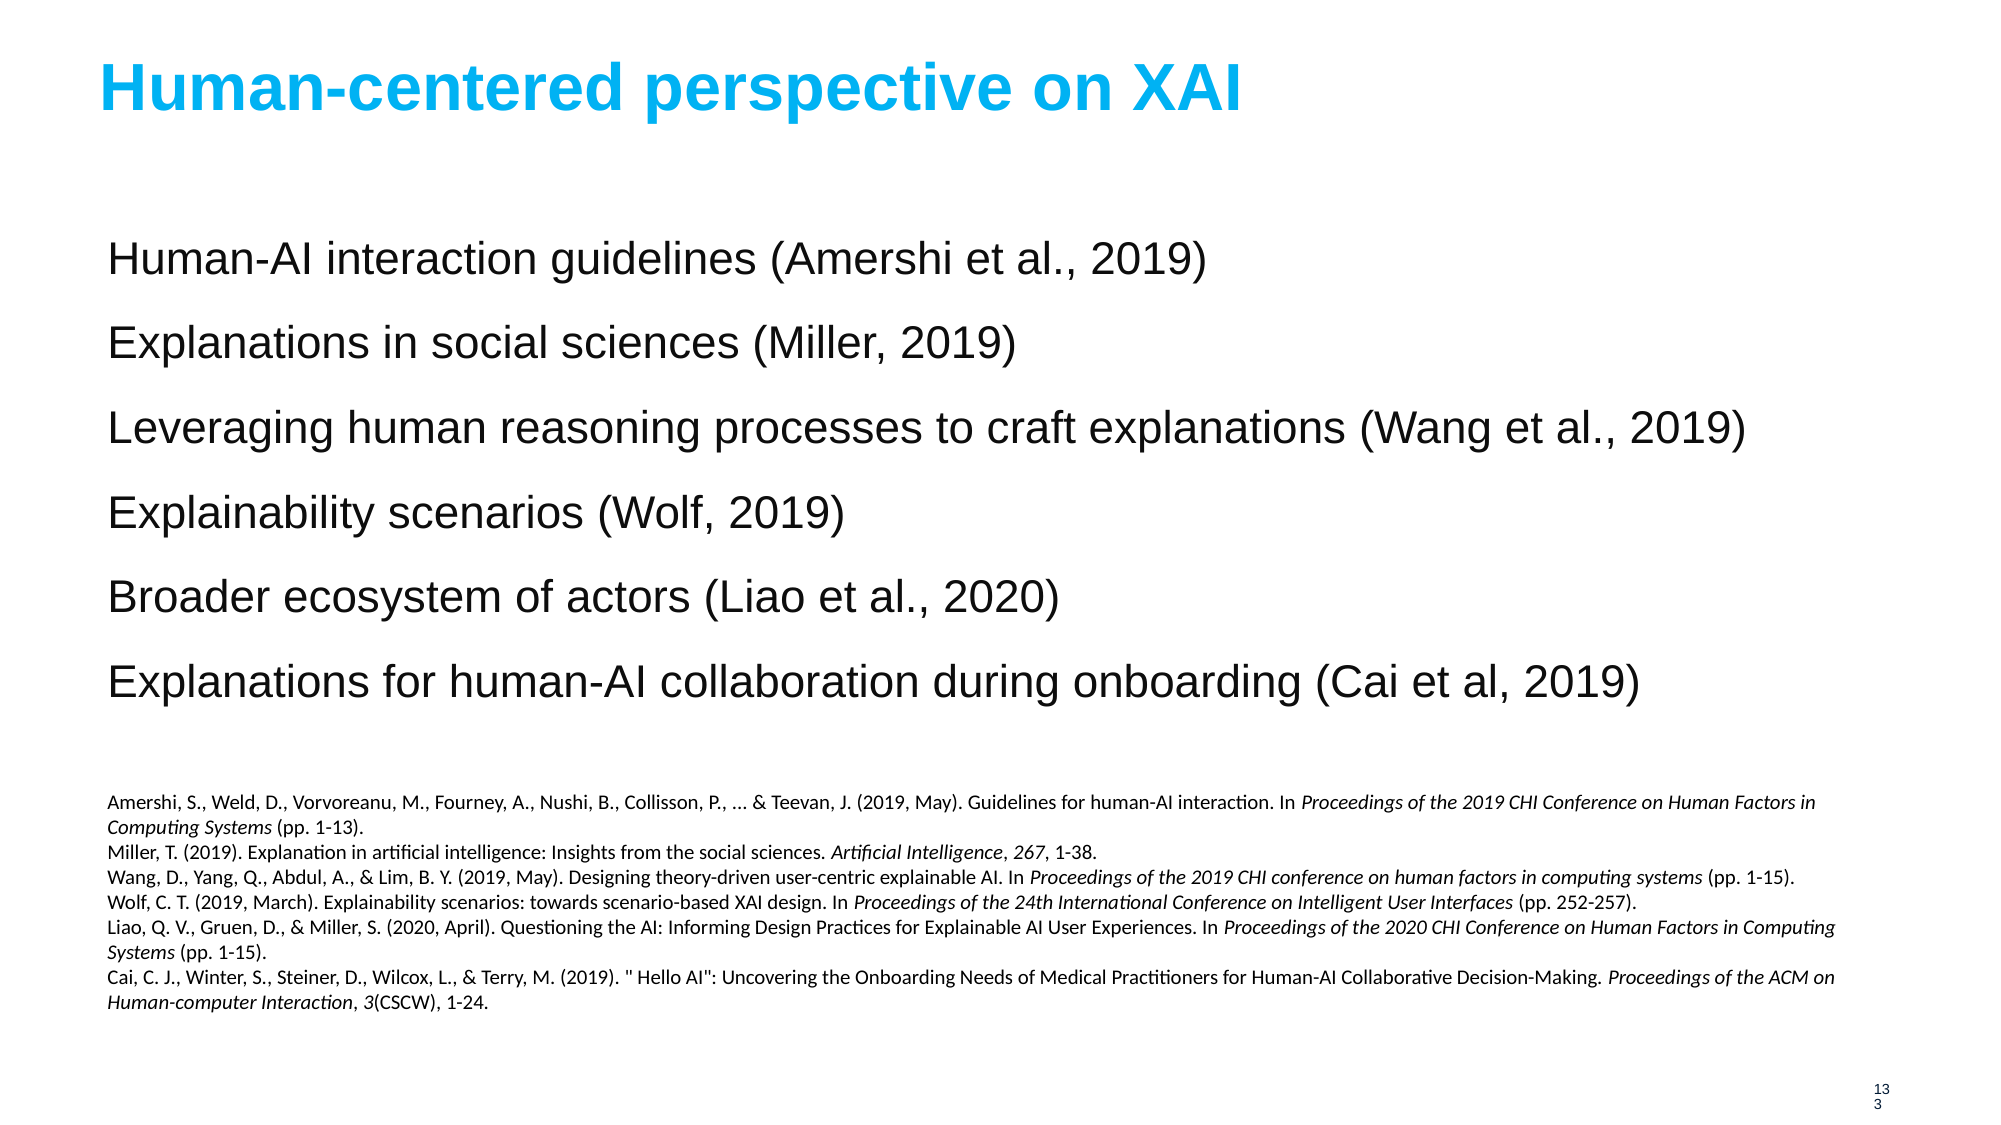

# Human-centered perspective on XAI
Human-AI interaction guidelines (Amershi et al., 2019)
Explanations in social sciences (Miller, 2019)
Leveraging human reasoning processes to craft explanations (Wang et al., 2019)
Explainability scenarios (Wolf, 2019)
Broader ecosystem of actors (Liao et al., 2020)
Explanations for human-AI collaboration during onboarding (Cai et al, 2019)

Amershi, S., Weld, D., Vorvoreanu, M., Fourney, A., Nushi, B., Collisson, P., ... & Teevan, J. (2019, May). Guidelines for human-AI interaction. In Proceedings of the 2019 CHI Conference on Human Factors in Computing Systems (pp. 1-13).
Miller, T. (2019). Explanation in artificial intelligence: Insights from the social sciences. Artificial Intelligence, 267, 1-38.
Wang, D., Yang, Q., Abdul, A., & Lim, B. Y. (2019, May). Designing theory-driven user-centric explainable AI. In Proceedings of the 2019 CHI conference on human factors in computing systems (pp. 1-15).
Wolf, C. T. (2019, March). Explainability scenarios: towards scenario-based XAI design. In Proceedings of the 24th International Conference on Intelligent User Interfaces (pp. 252-257).
Liao, Q. V., Gruen, D., & Miller, S. (2020, April). Questioning the AI: Informing Design Practices for Explainable AI User Experiences. In Proceedings of the 2020 CHI Conference on Human Factors in Computing Systems (pp. 1-15).
Cai, C. J., Winter, S., Steiner, D., Wilcox, L., & Terry, M. (2019). " Hello AI": Uncovering the Onboarding Needs of Medical Practitioners for Human-AI Collaborative Decision-Making. Proceedings of the ACM on Human-computer Interaction, 3(CSCW), 1-24.

133